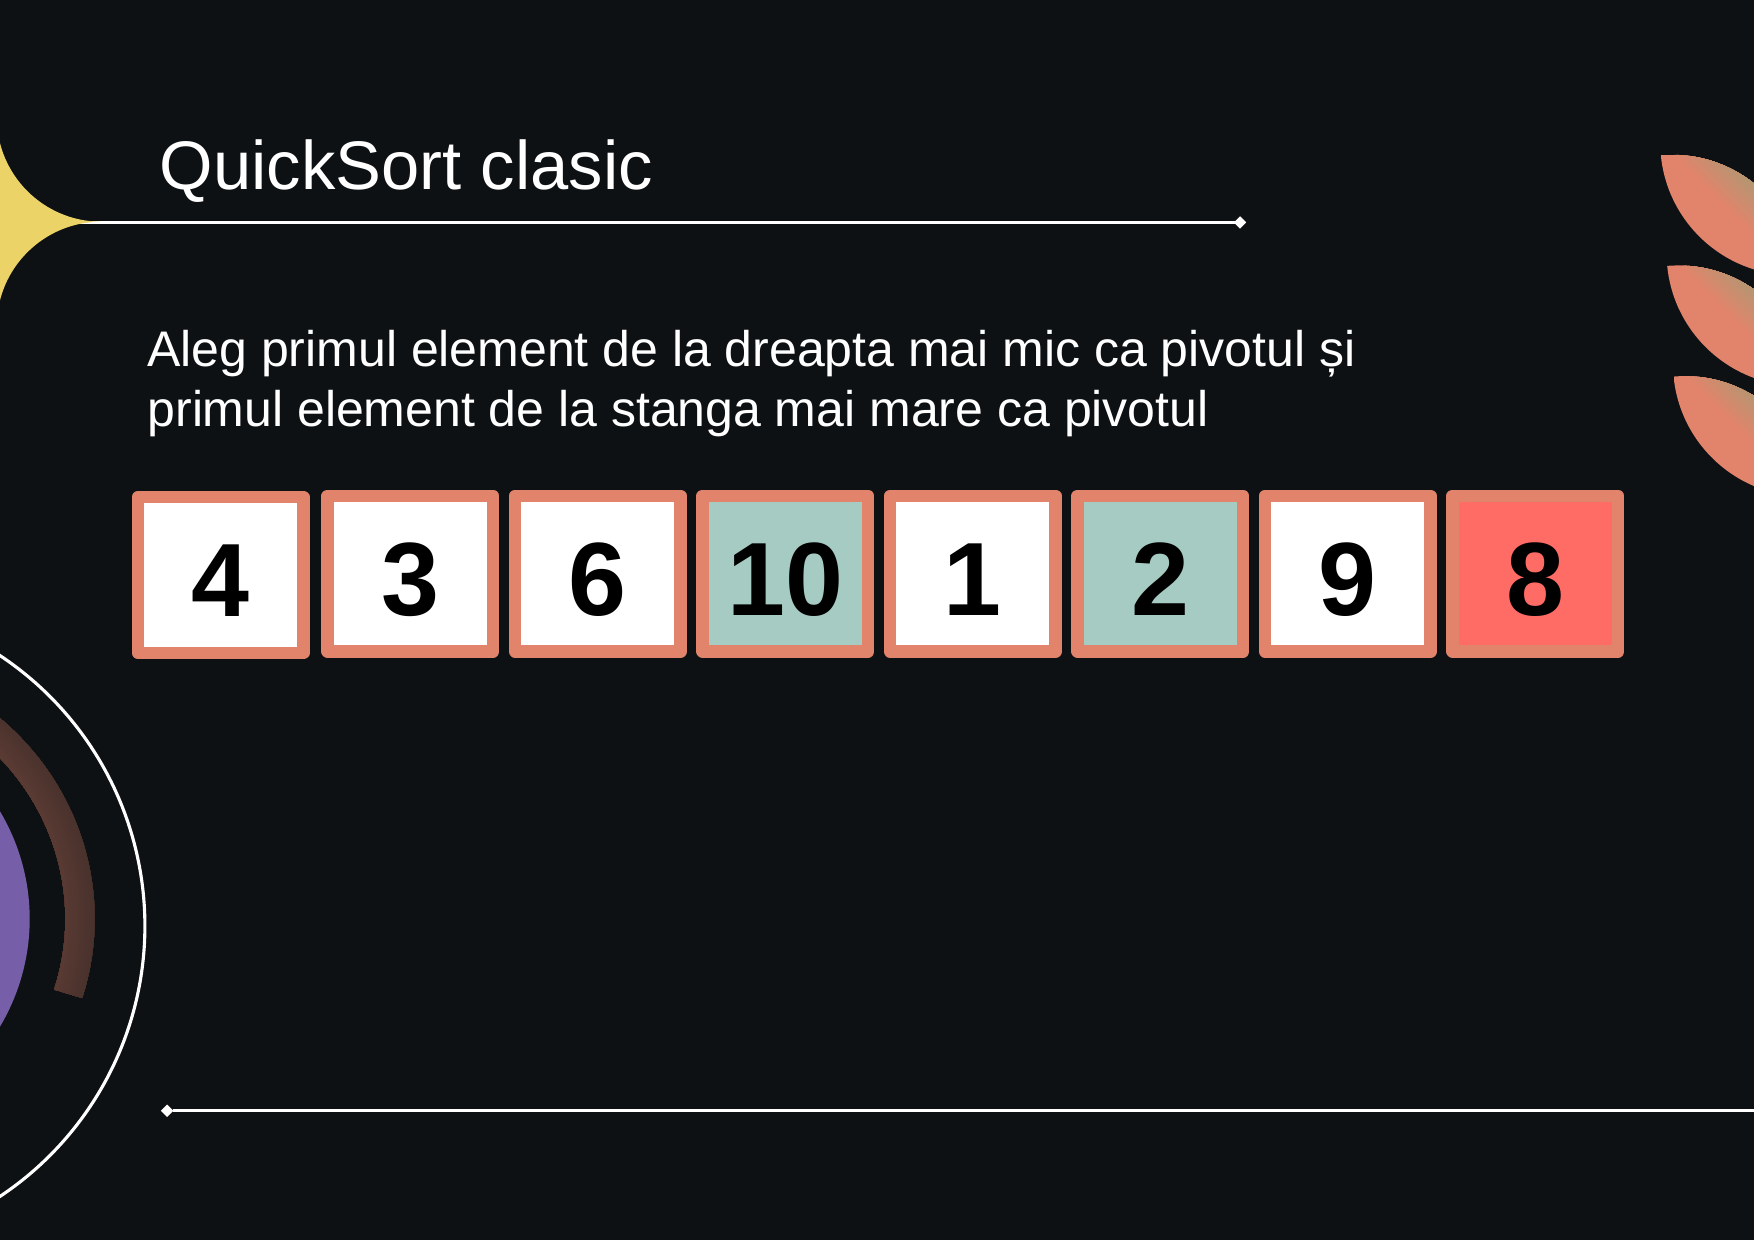

# QuickSort clasic
Aleg primul element de la dreapta mai mic ca pivotul și primul element de la stanga mai mare ca pivotul
3
6
10
1
2
9
8
4